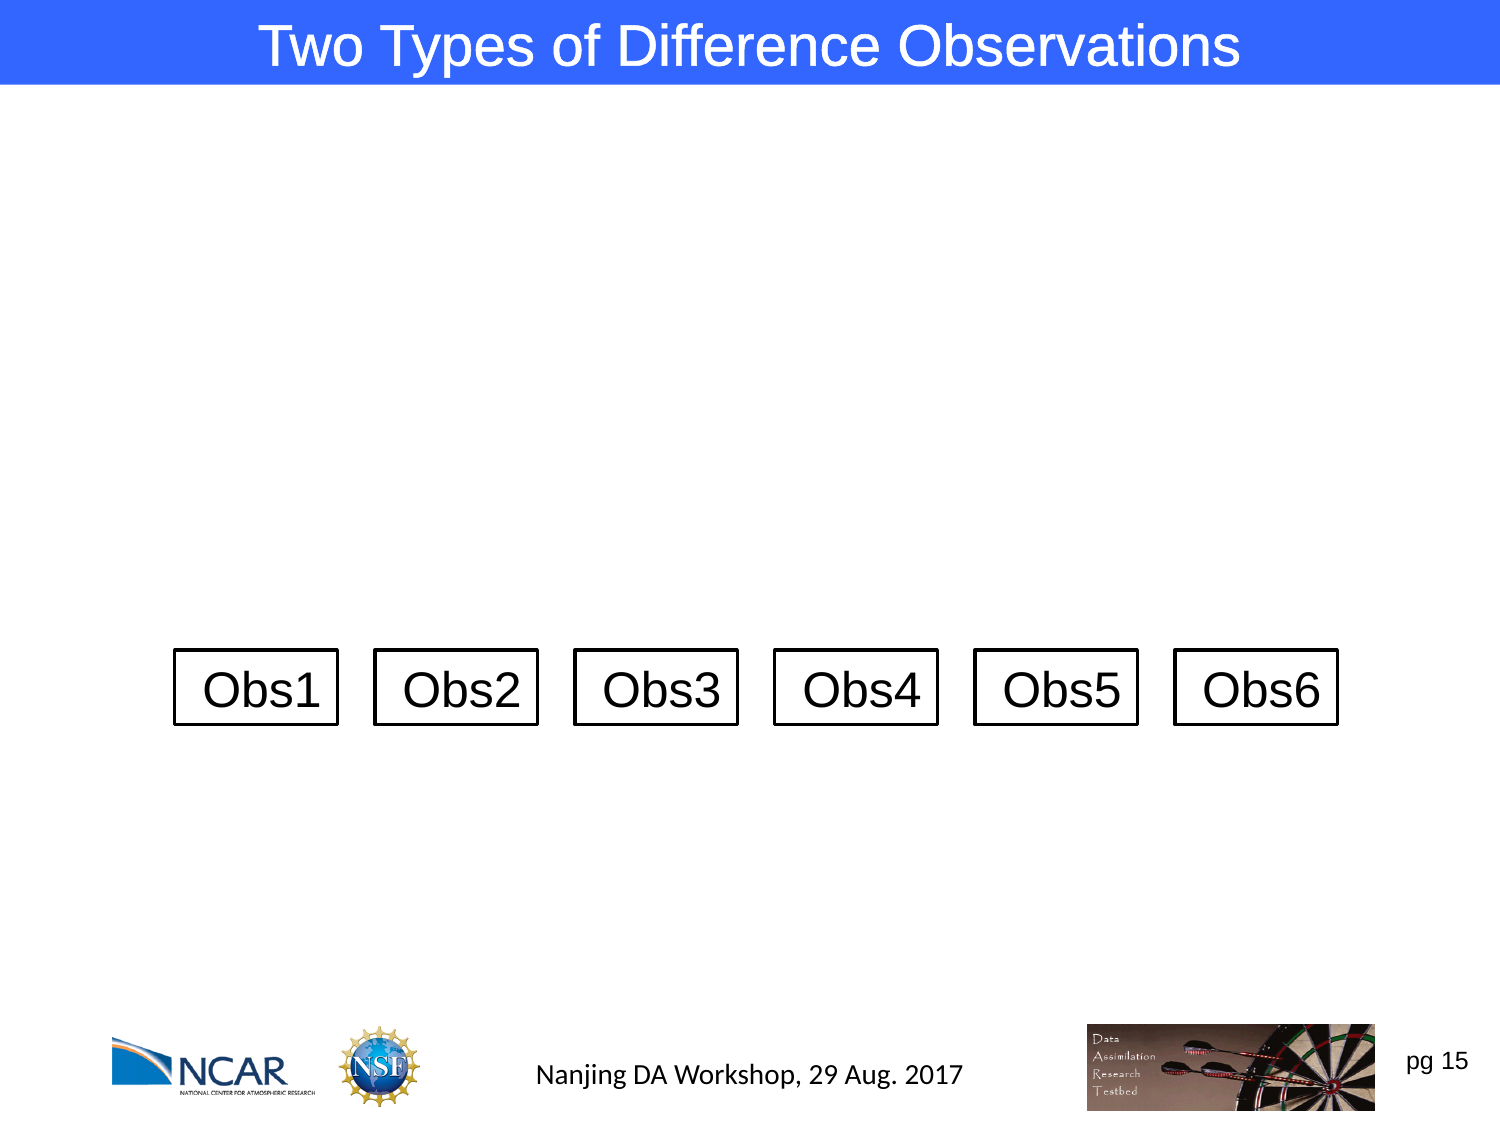

Two Types of Difference Observations

Obs1

Obs2

Obs3

Obs4

Obs5

Obs6

Nanjing DA Workshop, 29 Aug. 2017